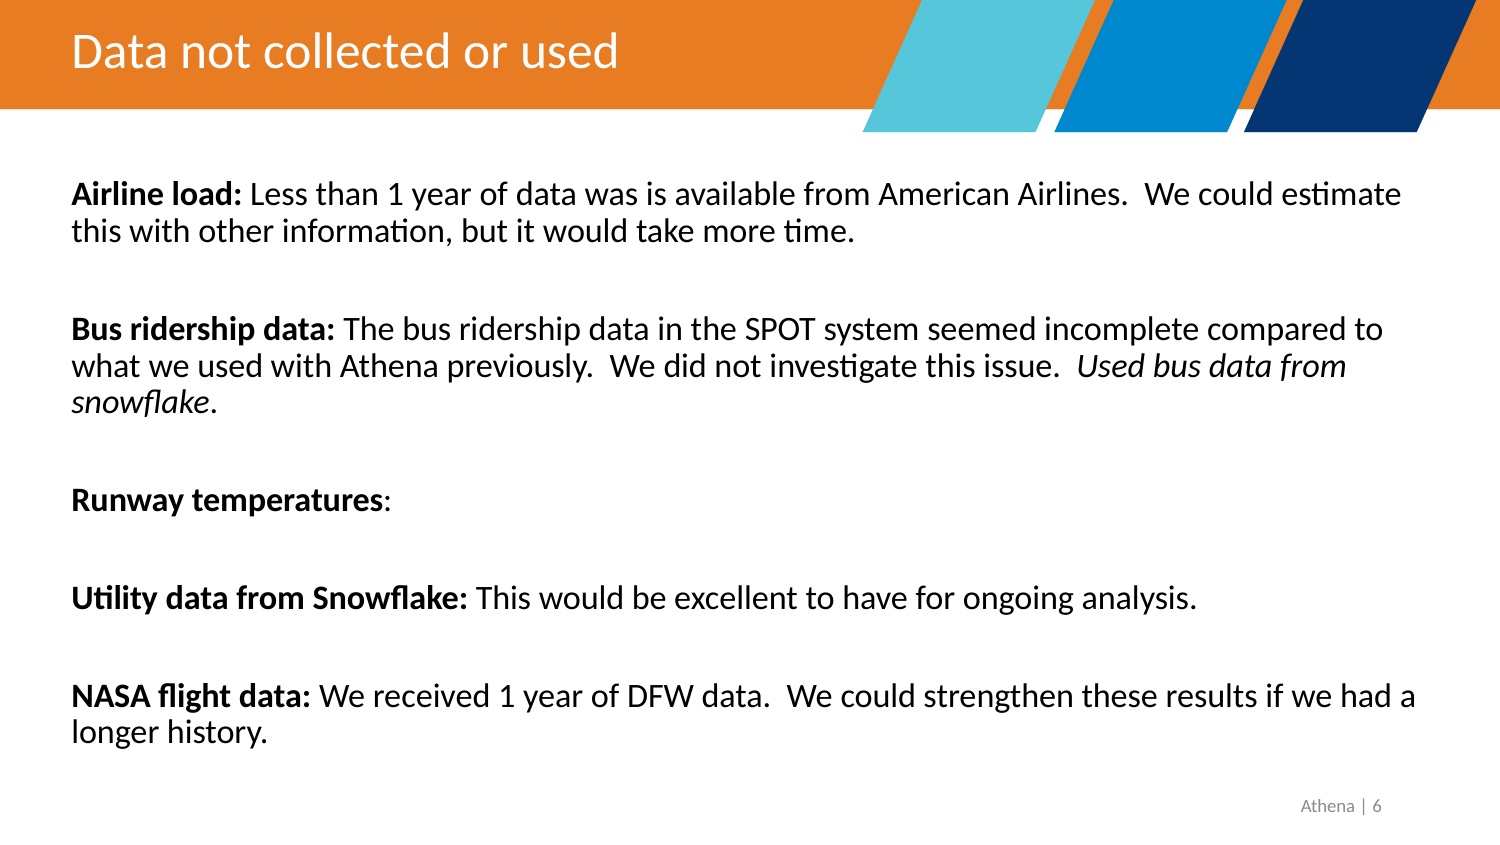

# Data not collected or used
Airline load: Less than 1 year of data was is available from American Airlines.  We could estimate this with other information, but it would take more time.

Bus ridership data: The bus ridership data in the SPOT system seemed incomplete compared to what we used with Athena previously.  We did not investigate this issue.  Used bus data from snowflake.

Runway temperatures:

Utility data from Snowflake: This would be excellent to have for ongoing analysis.

NASA flight data: We received 1 year of DFW data.  We could strengthen these results if we had a longer history.
Athena | 6